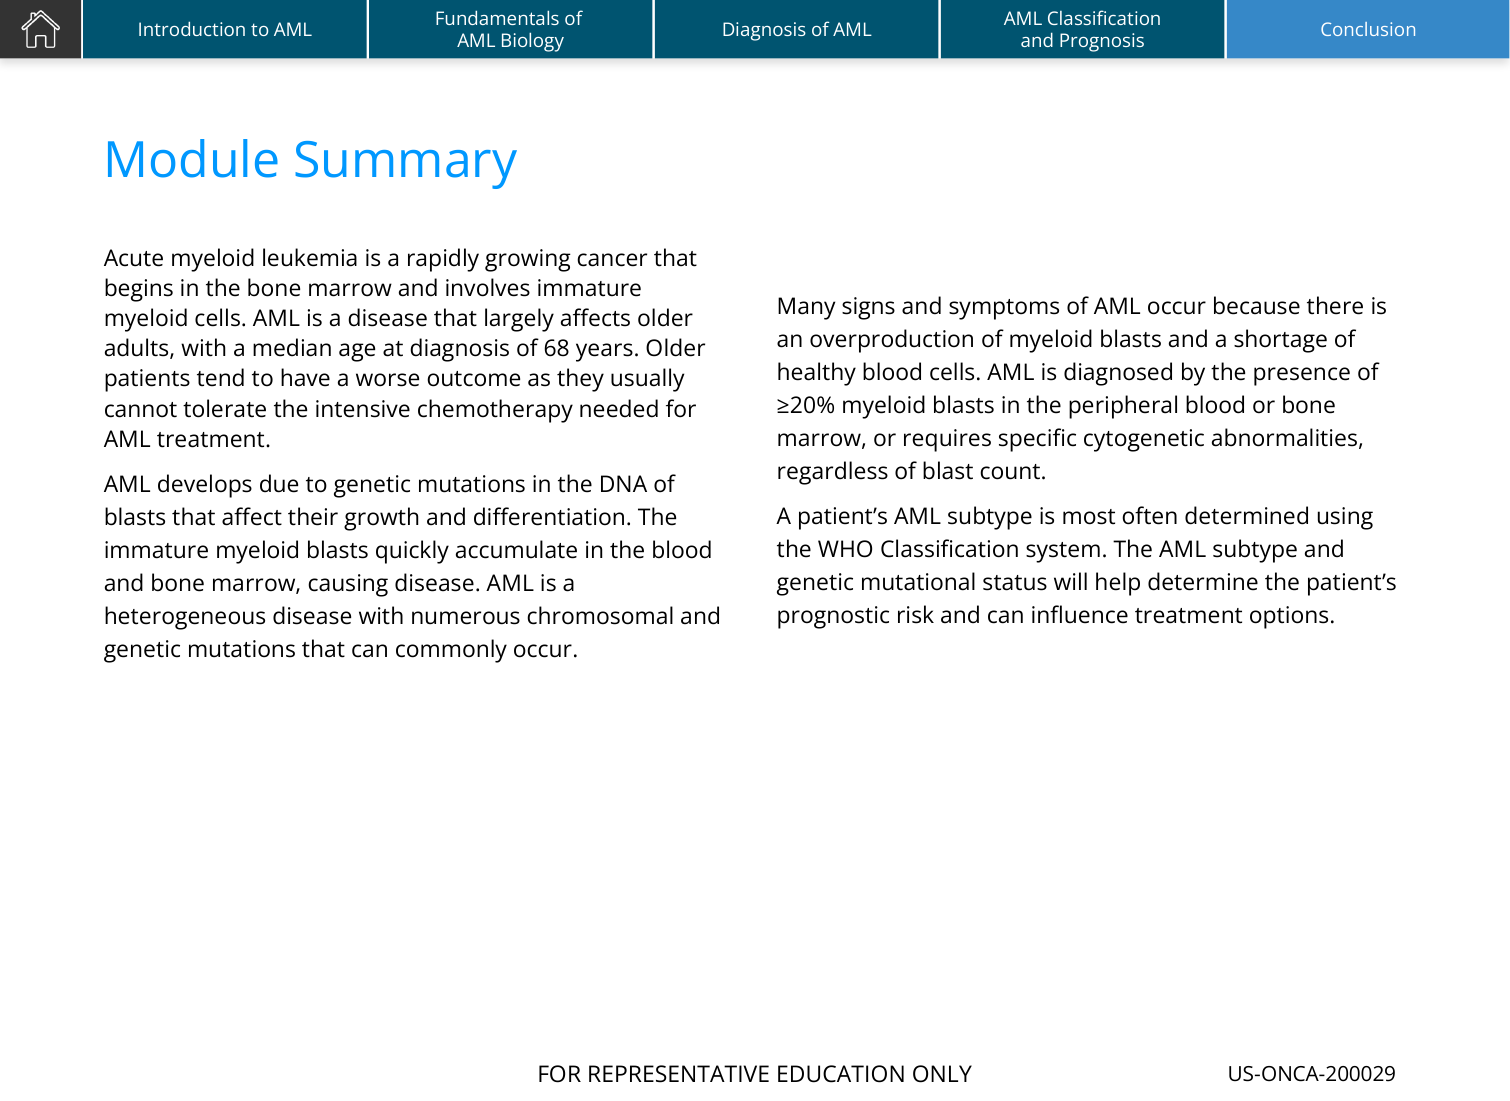

# Module Summary
Acute myeloid leukemia is a rapidly growing cancer that begins in the bone marrow and involves immature myeloid cells. AML is a disease that largely affects older adults, with a median age at diagnosis of 68 years. Older patients tend to have a worse outcome as they usually cannot tolerate the intensive chemotherapy needed for AML treatment.
AML develops due to genetic mutations in the DNA of blasts that affect their growth and differentiation. The immature myeloid blasts quickly accumulate in the blood and bone marrow, causing disease. AML is a heterogeneous disease with numerous chromosomal and genetic mutations that can commonly occur.

Many signs and symptoms of AML occur because there is an overproduction of myeloid blasts and a shortage of healthy blood cells. AML is diagnosed by the presence of ≥20% myeloid blasts in the peripheral blood or bone marrow, or requires specific cytogenetic abnormalities, regardless of blast count.
A patient’s AML subtype is most often determined using the WHO Classification system. The AML subtype and genetic mutational status will help determine the patient’s prognostic risk and can influence treatment options.